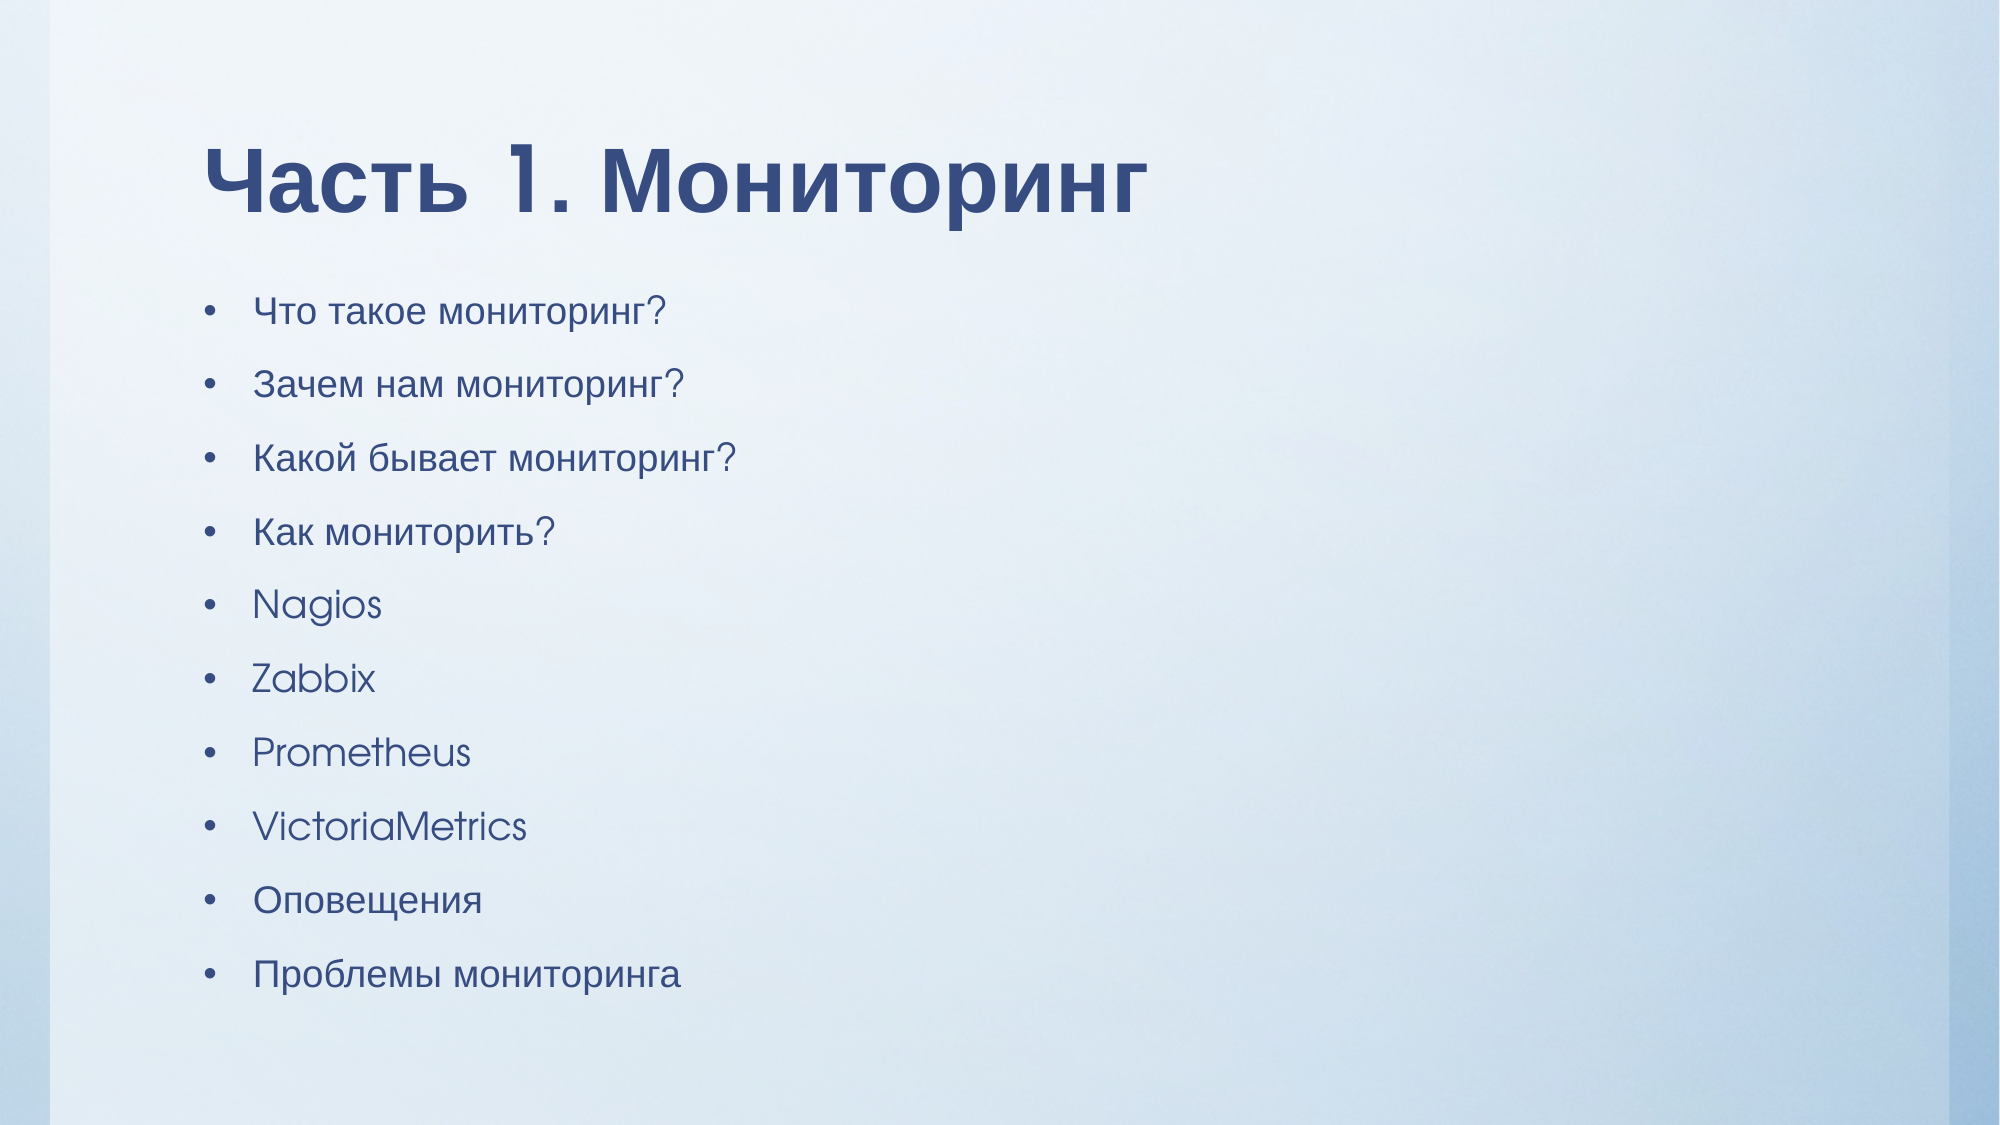

# Часть 1. Мониторинг
Что такое мониторинг?
Зачем нам мониторинг?
Какой бывает мониторинг?
Как мониторить?
Nagios
Zabbix
Prometheus
VictoriaMetrics
Оповещения
Проблемы мониторинга